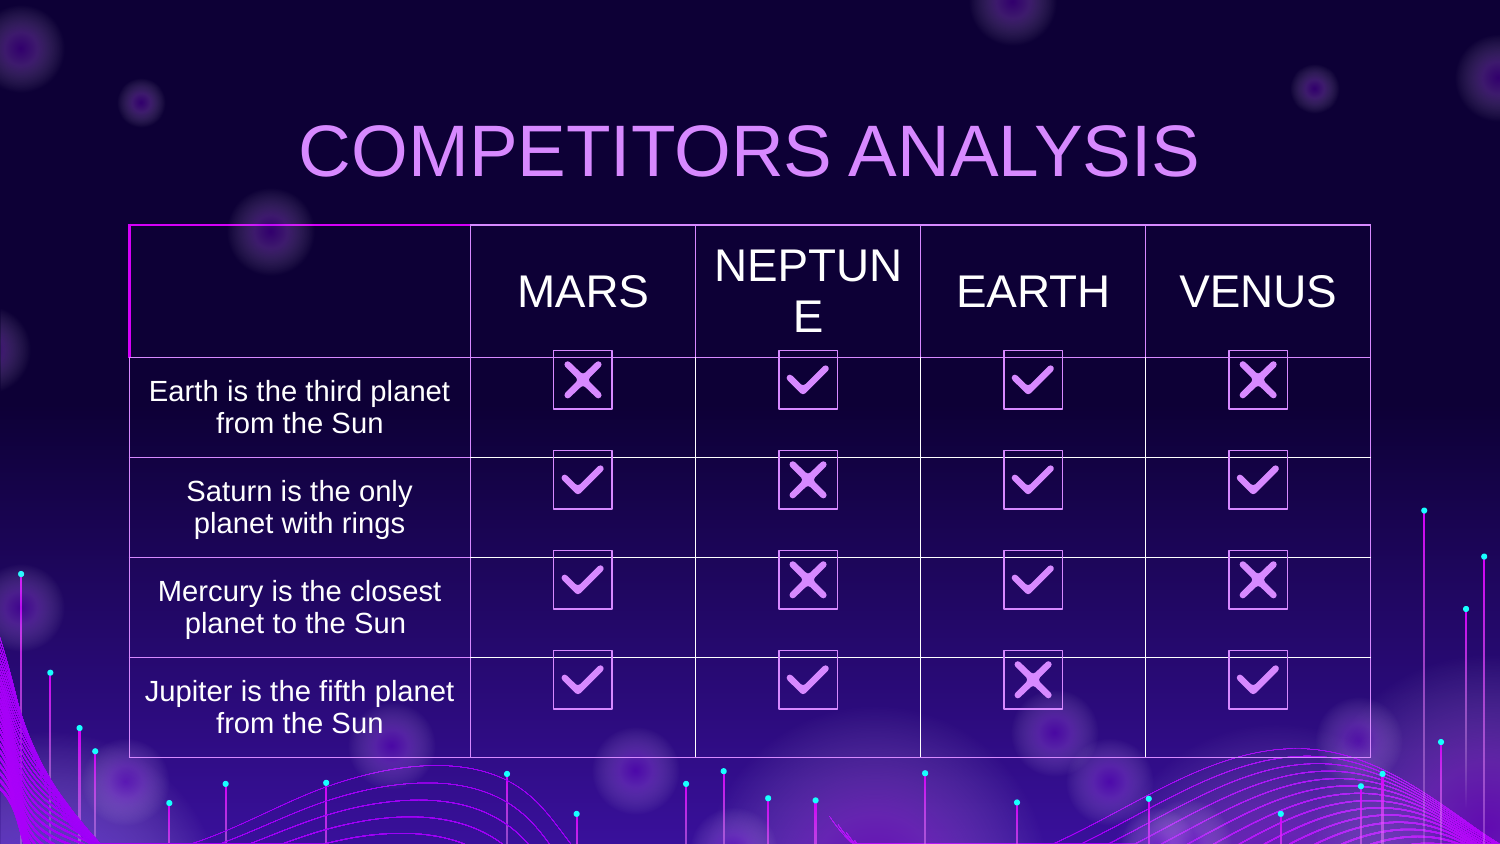

# COMPETITORS ANALYSIS

|  | MARS | NEPTUNE | EARTH | VENUS |
| --- | --- | --- | --- | --- |
| Earth is the third planet from the Sun |  |  |  |  |
| Saturn is the only planet with rings |  |  |  |  |
| Mercury is the closest planet to the Sun |  |  |  |  |
| Jupiter is the fifth planet from the Sun |  |  |  |  |